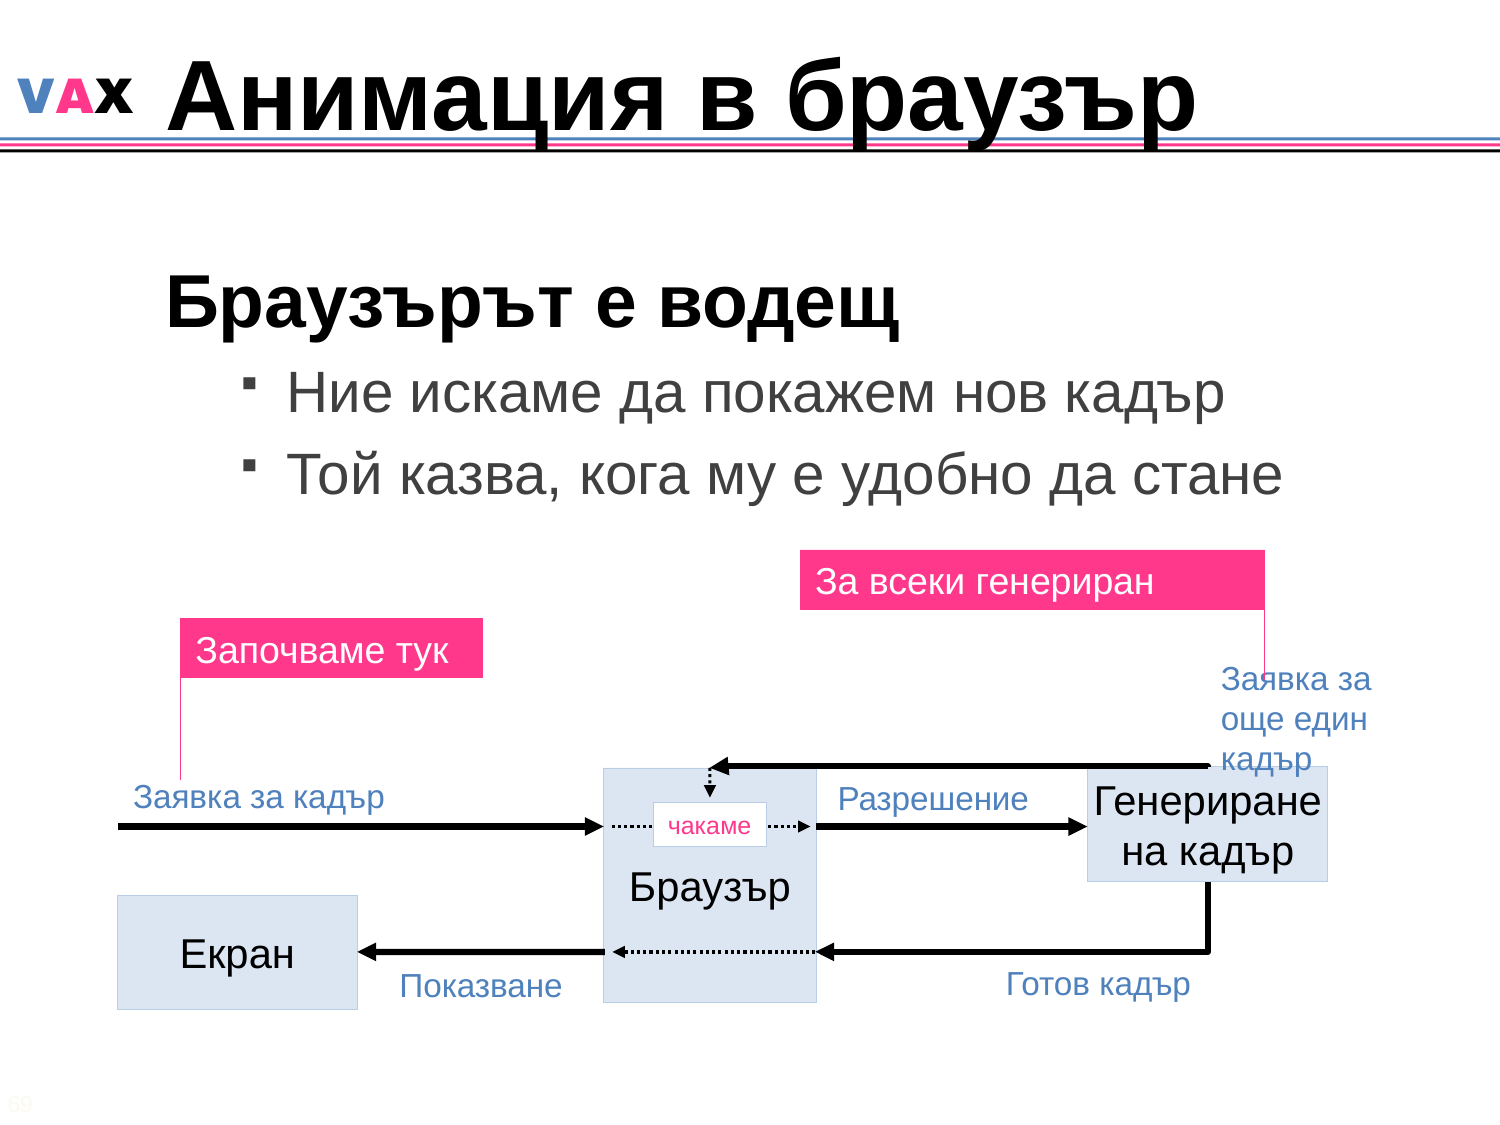

# Анимация в браузър
Браузърът е водещ
Ние искаме да покажем нов кадър
Той казва, кога му е удобно да стане

За всеки генериран кадър
Започваме тук
Заявка за още един кадър
Генериране
на кадър
Заявка за кадър
Браузър
Разрешение
чакаме

Екран
Готов кадър
Показване